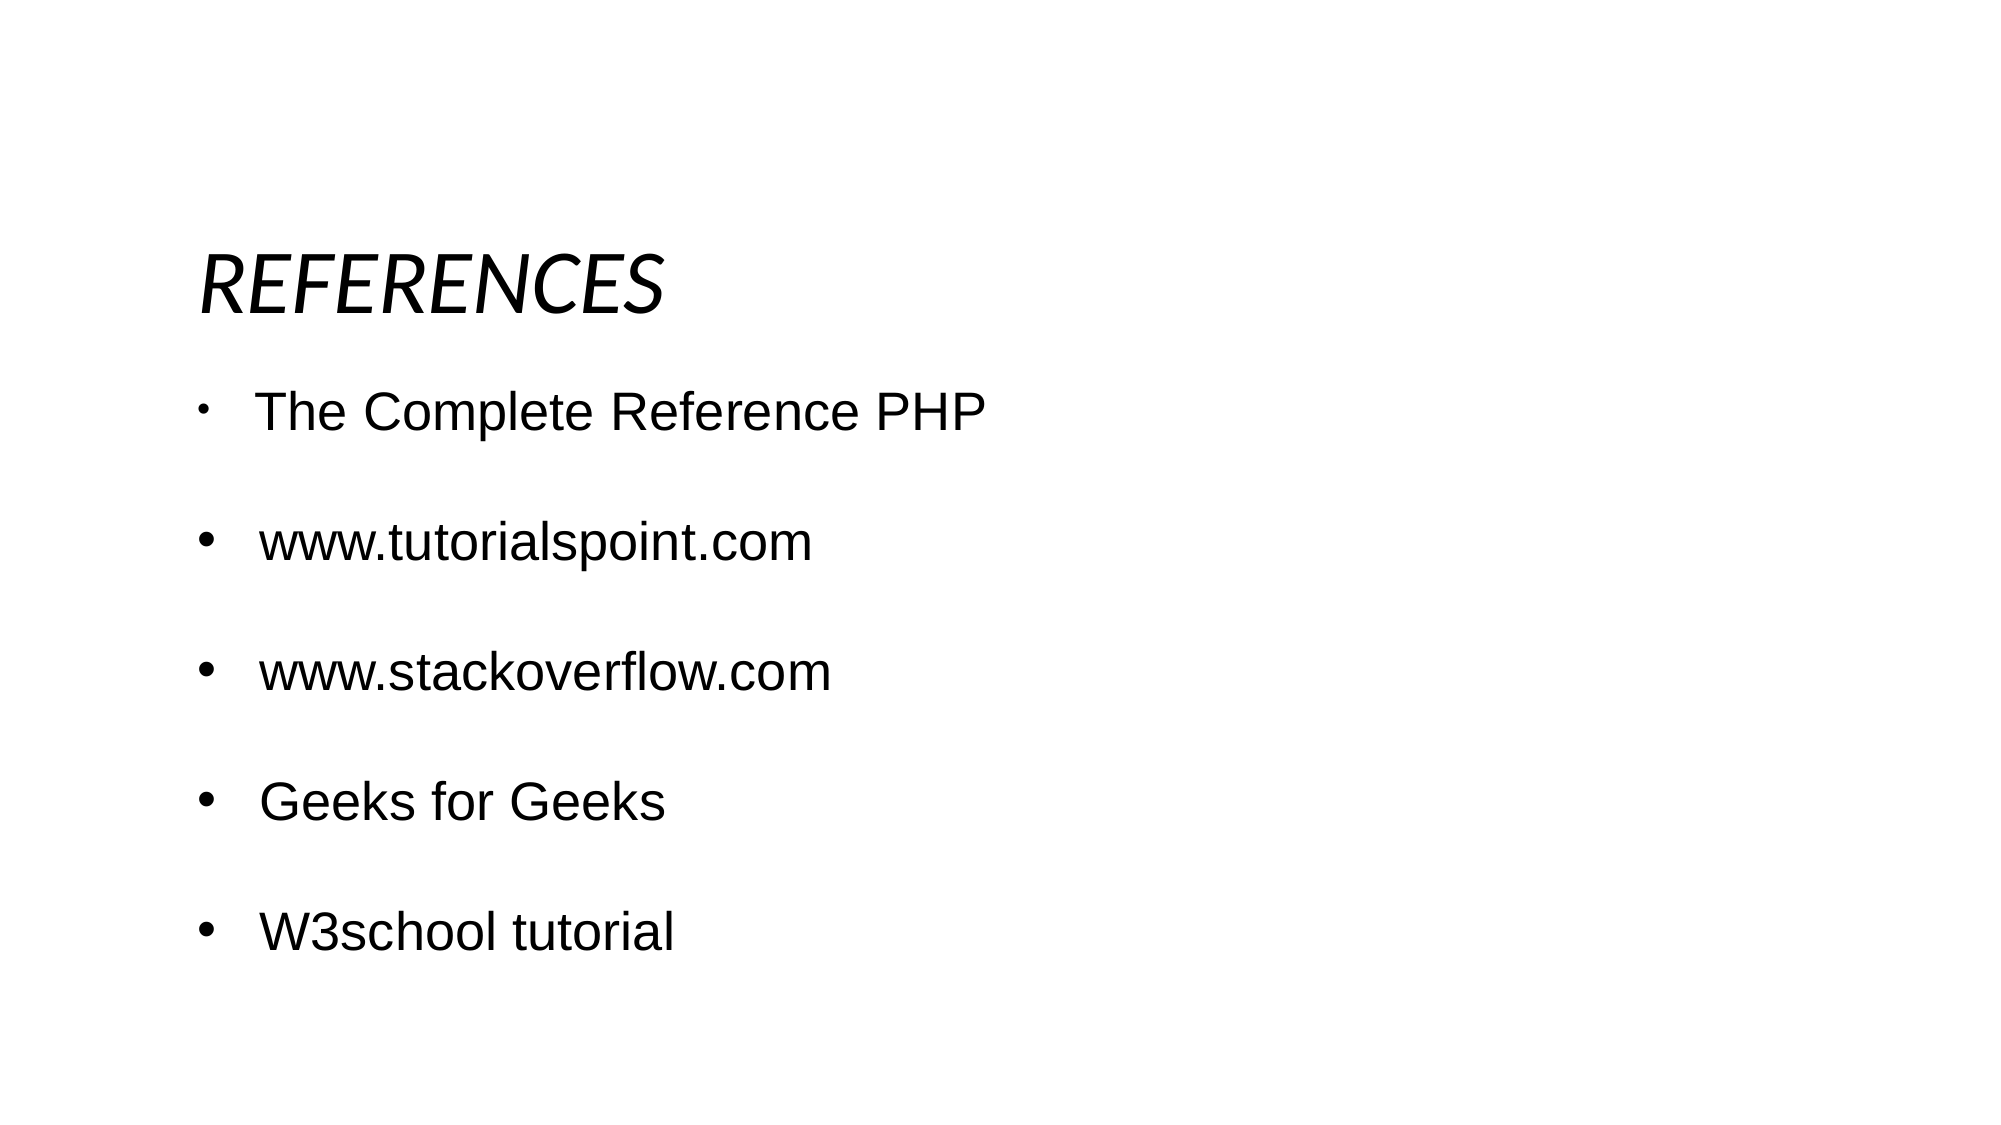

REFERENCES

 The Complete Reference PHP

 www.tutorialspoint.com

 www.stackoverflow.com

 Geeks for Geeks

 W3school tutorial